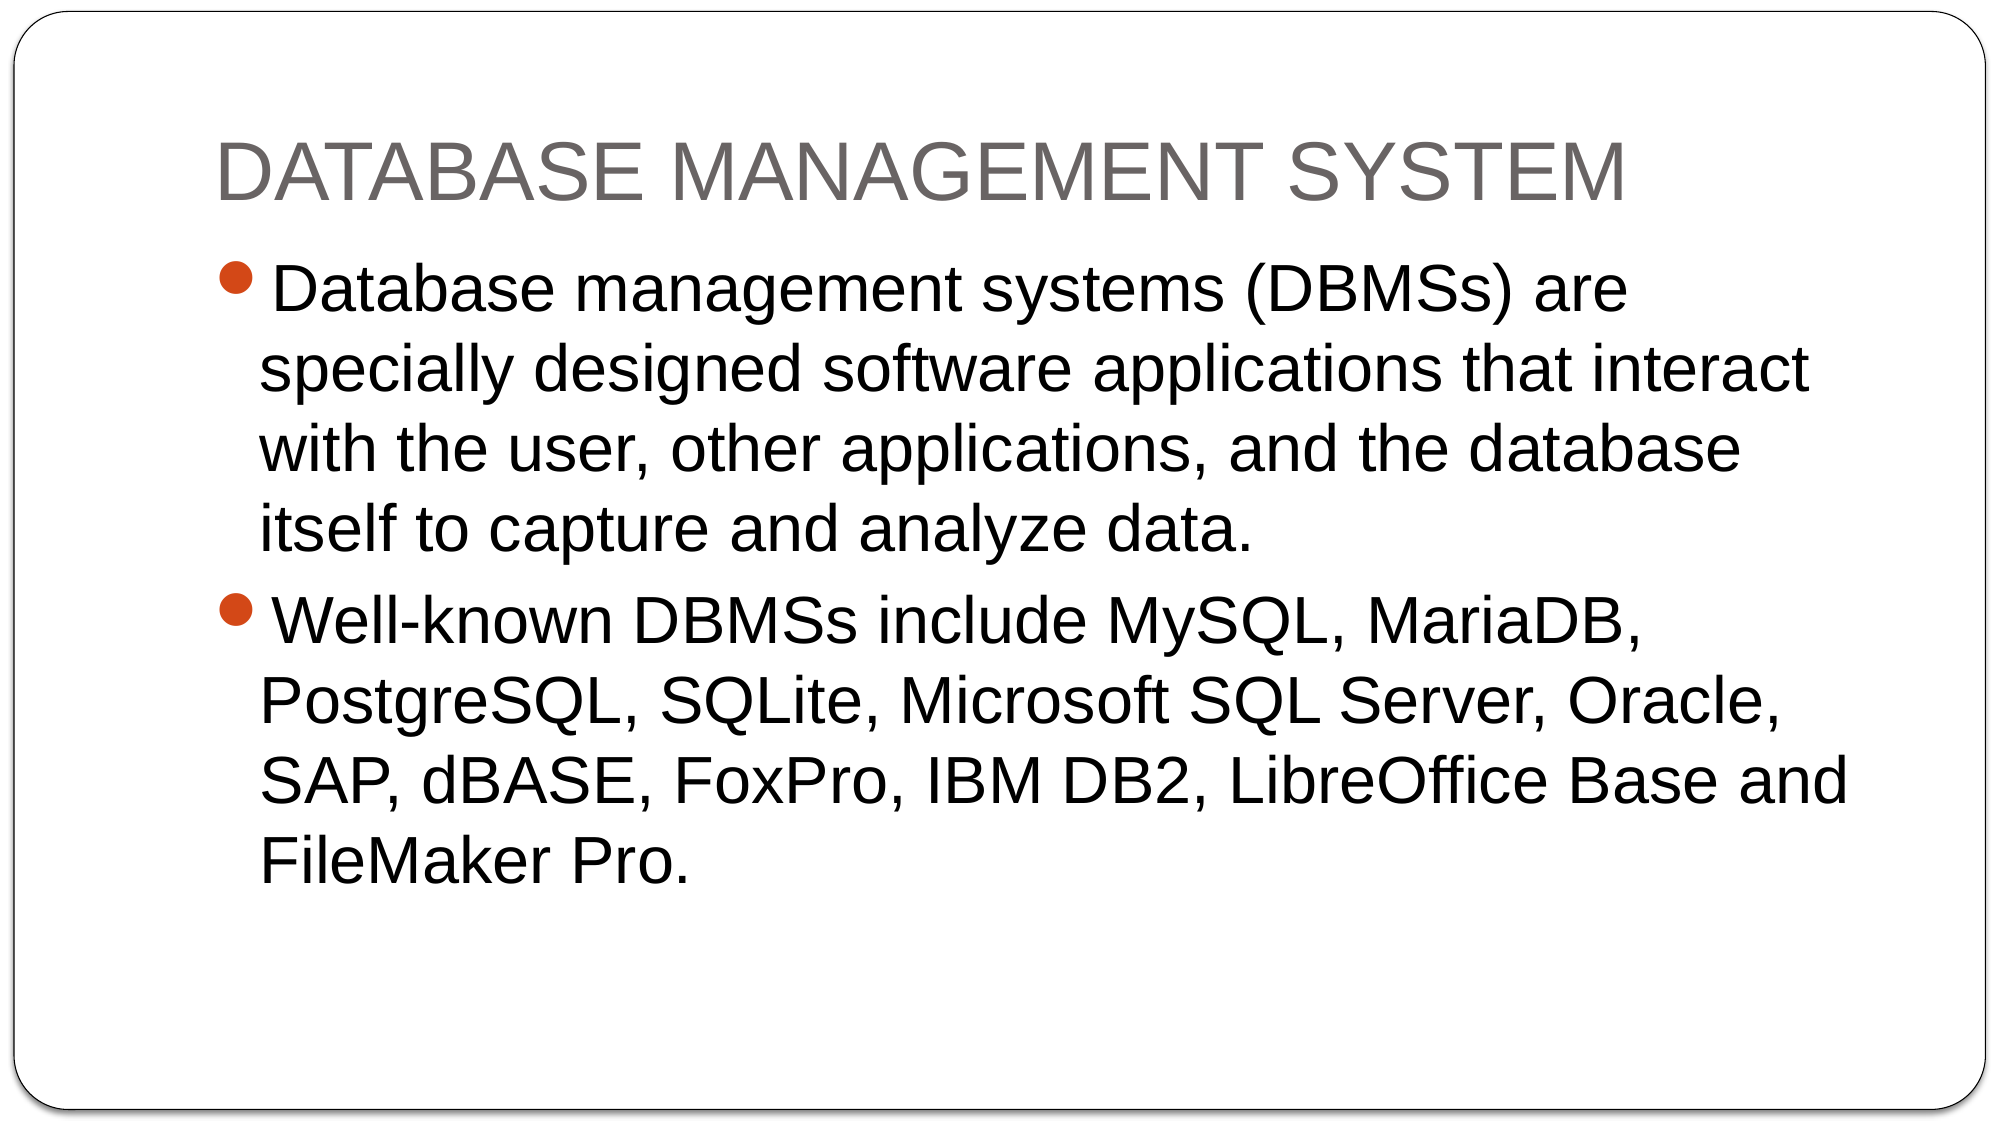

# DATABASE MANAGEMENT SYSTEM
Database management systems (DBMSs) are specially designed software applications that interact with the user, other applications, and the database itself to capture and analyze data.
Well-known DBMSs include MySQL, MariaDB, PostgreSQL, SQLite, Microsoft SQL Server, Oracle, SAP, dBASE, FoxPro, IBM DB2, LibreOffice Base and FileMaker Pro.